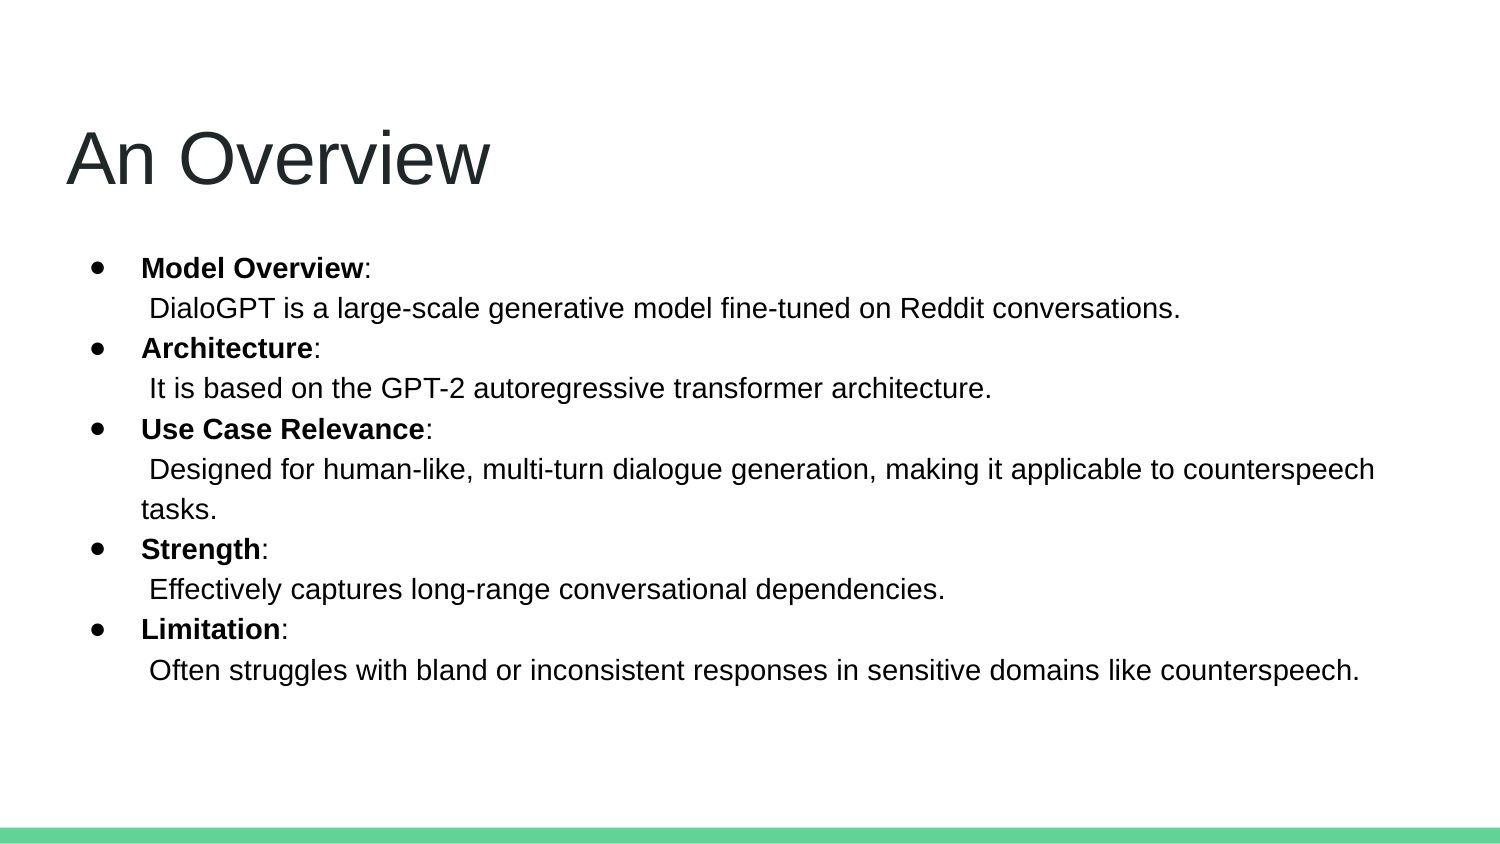

# An Overview

Model Overview:
 DialoGPT is a large-scale generative model fine-tuned on Reddit conversations.
Architecture:
 It is based on the GPT-2 autoregressive transformer architecture.
Use Case Relevance:
 Designed for human-like, multi-turn dialogue generation, making it applicable to counterspeech tasks.
Strength:
 Effectively captures long-range conversational dependencies.
Limitation:
 Often struggles with bland or inconsistent responses in sensitive domains like counterspeech.